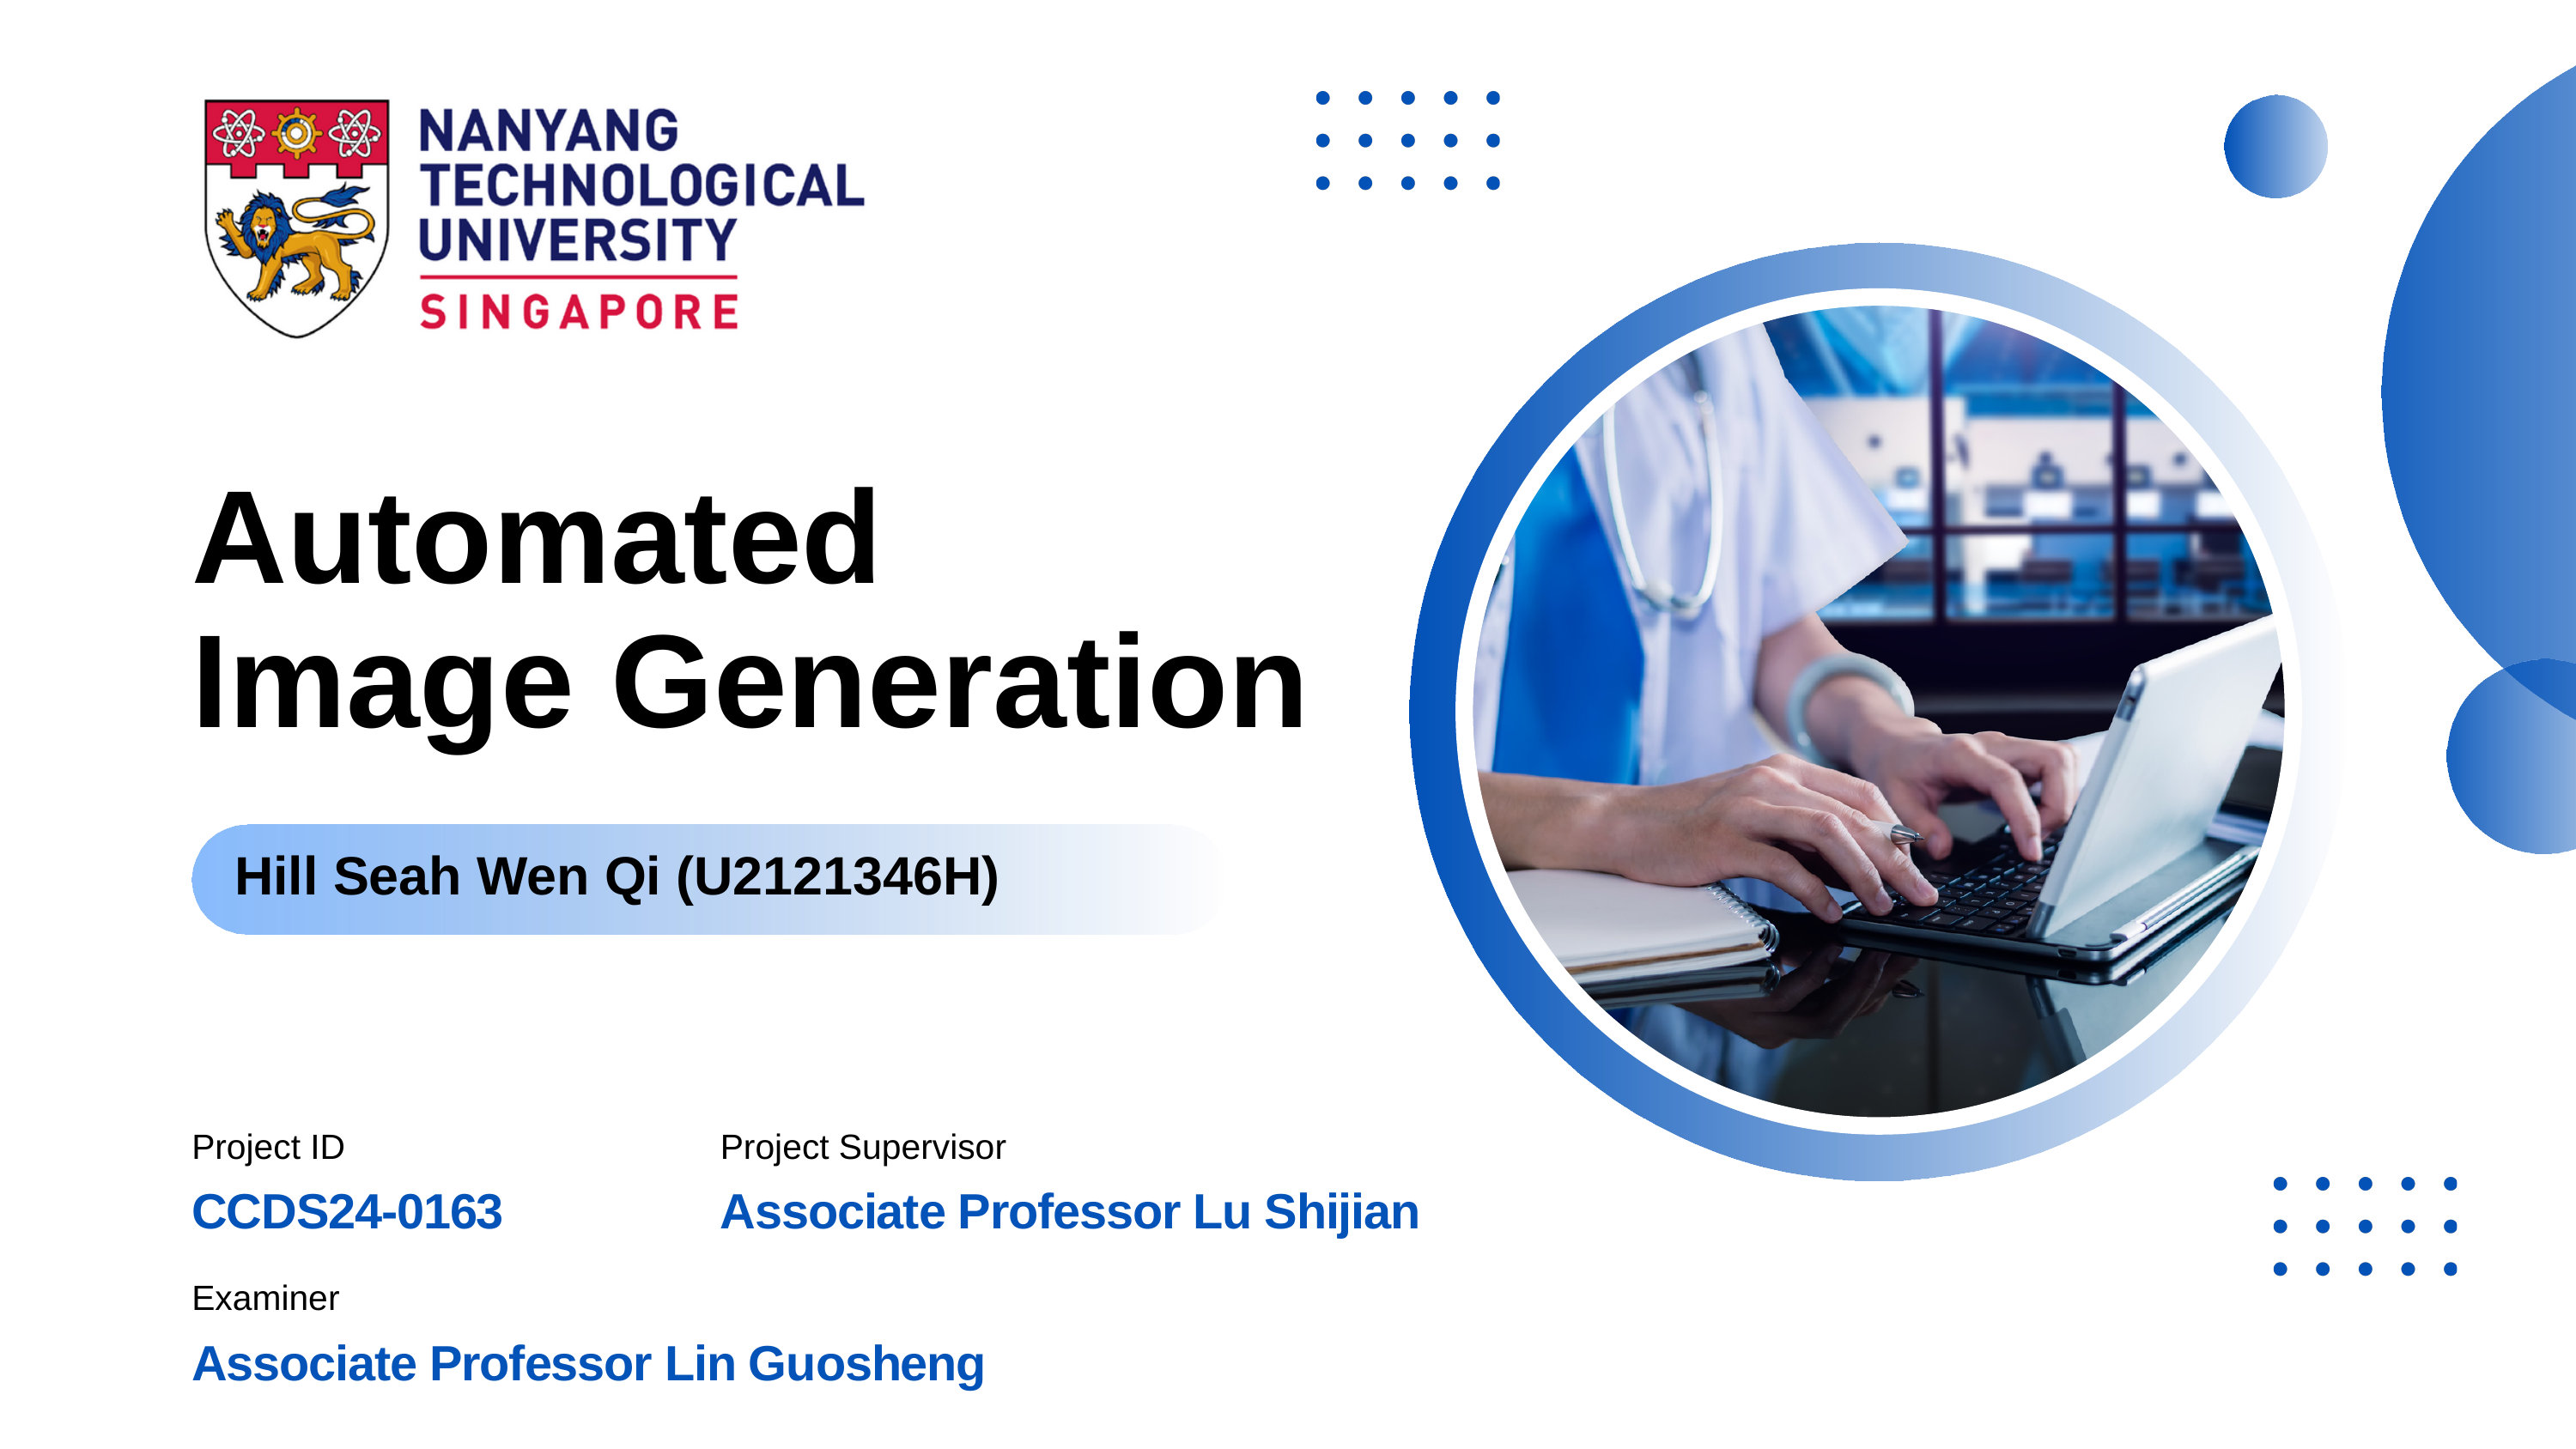

Automated
Image Generation

Hill Seah Wen Qi (U2121346H)

Project ID
Project Supervisor
CCDS24-0163
Associate Professor Lu Shijian

Examiner
Associate Professor Lin Guosheng